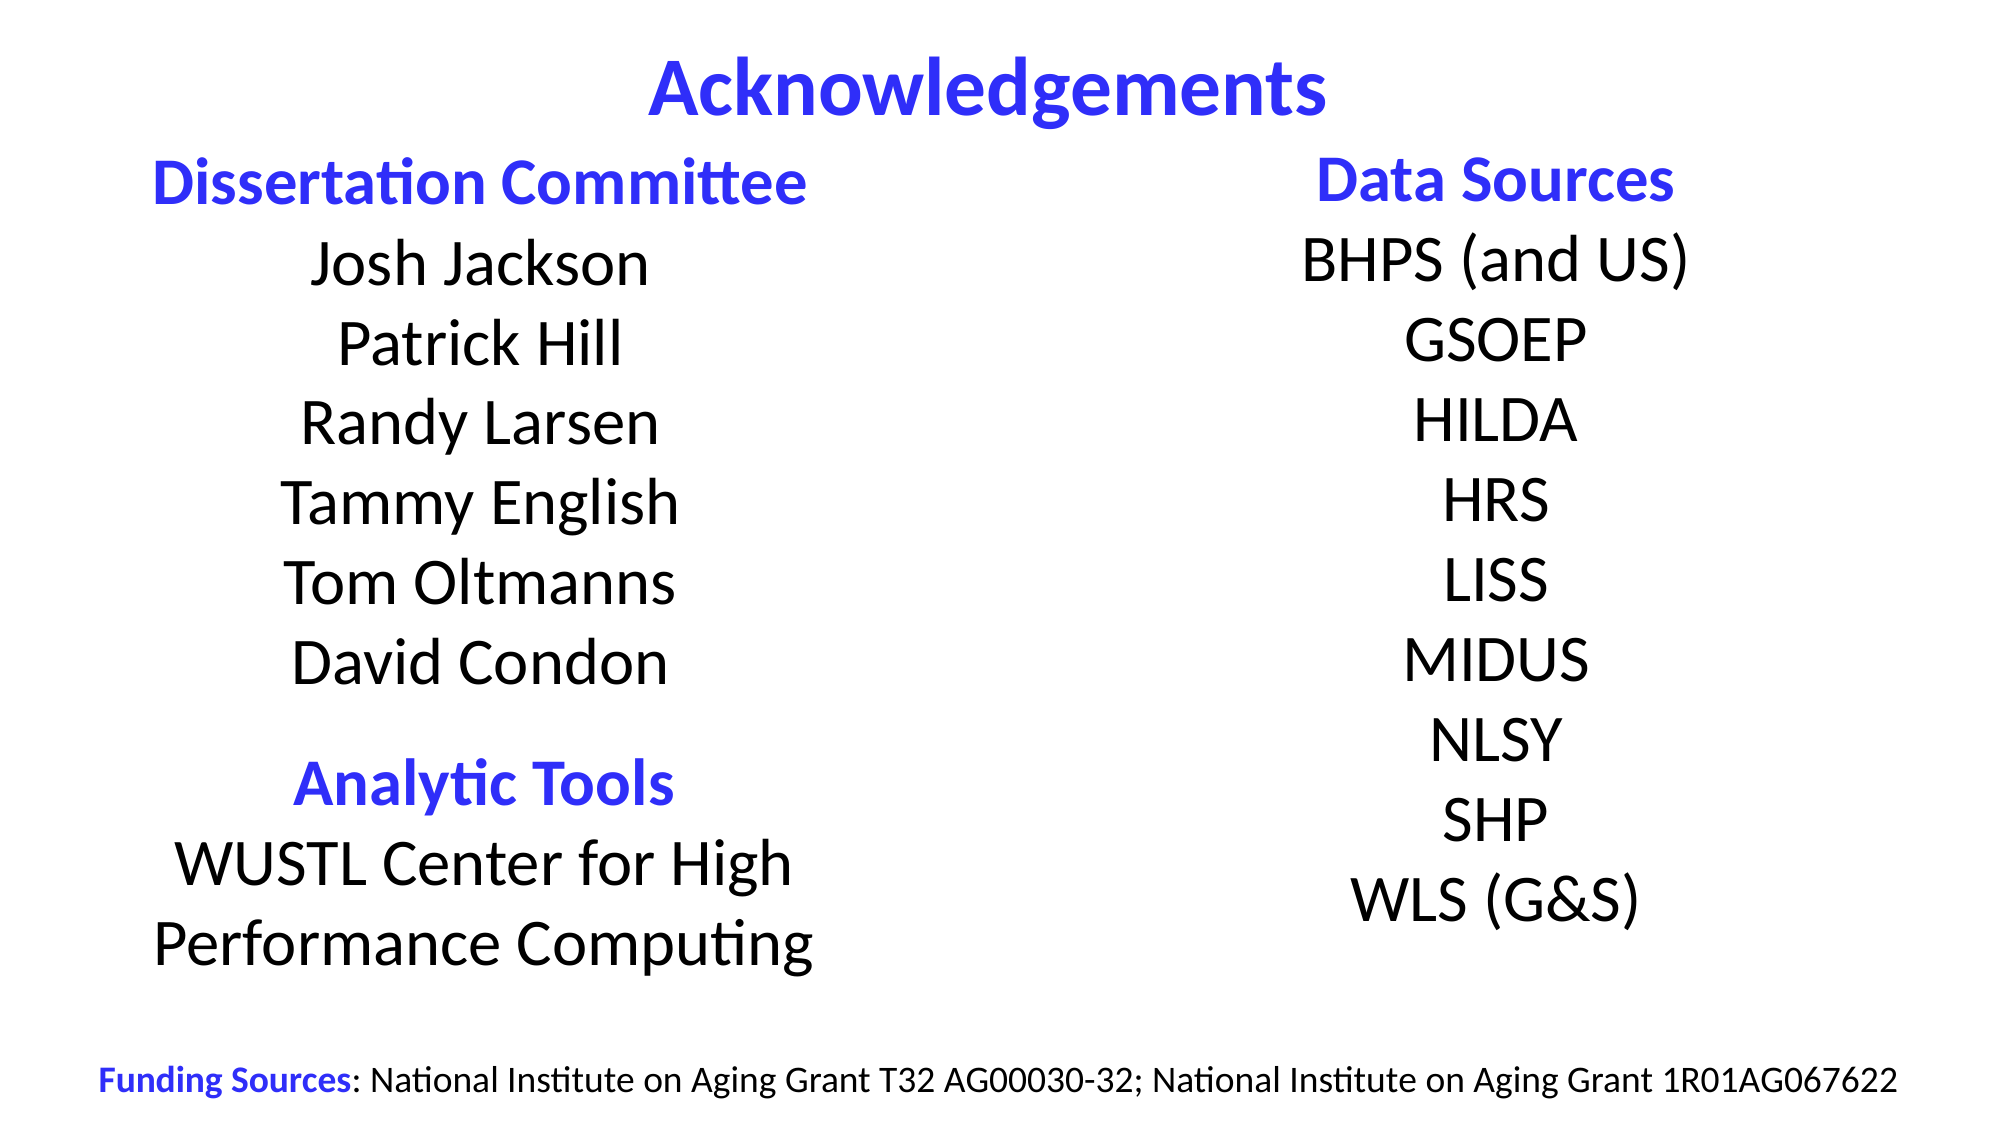

Acknowledgements
Data Sources
BHPS (and US)
GSOEP
HILDA
HRS
LISS
MIDUS
NLSY
SHP
WLS (G&S)
Dissertation Committee
Josh Jackson
Patrick Hill
Randy Larsen
Tammy English
Tom Oltmanns
David Condon

Analytic Tools
WUSTL Center for High Performance Computing
Funding Sources: National Institute on Aging Grant T32 AG00030-32; National Institute on Aging Grant 1R01AG067622